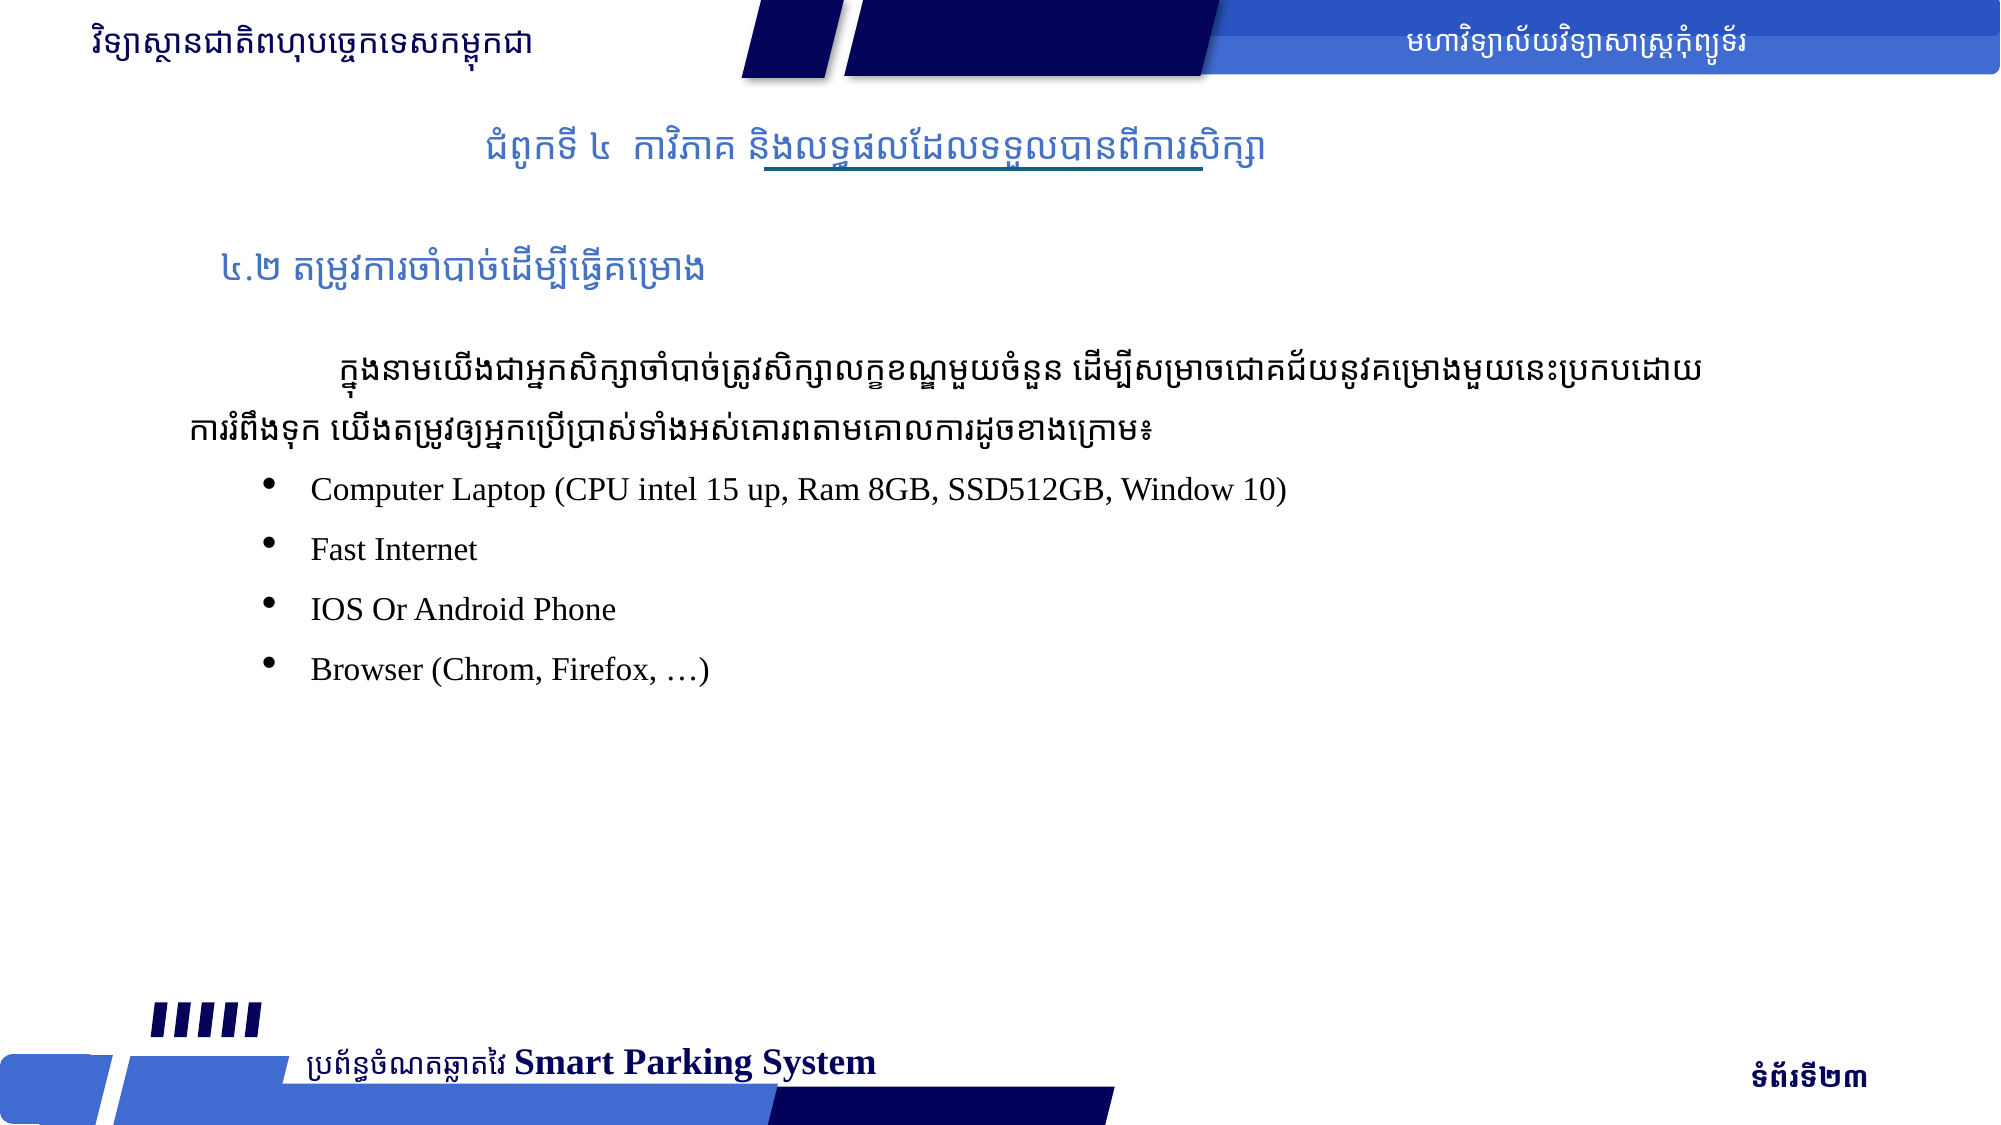

វិទ្យាស្ថានជាតិពហុបច្ចេកទេសកម្ពុកជា
មហាវិទ្យាល័យវិទ្យាសាស្រ្ដកុំព្យូទ័រ

ជំពូកទី ៤ ​ កាវិភាគ និងលទ្ធផលដែលទទួលបានពីការសិក្សា
៤.២ តម្រូវការចាំបាច់ដើម្បីធ្វើគម្រោង
	ក្នុងនាមយើងជាអ្នកសិក្សាចាំបាច់ត្រូវសិក្សាលក្ខខណ្ឌមួយចំនួន ដើម្បីសម្រាចជោគជ័យនូវគម្រោងមួយនេះប្រកបដោយការរំពឹងទុក យើងតម្រូវឲ្យអ្នកប្រើប្រាស់ទាំងអស់គោរពតាមគោលការដូចខាងក្រោម៖
Computer Laptop (CPU intel 15 up, Ram 8GB, SSD512GB, Window 10)
Fast Internet
IOS Or Android Phone
Browser (Chrom, Firefox, …)

ប្រព័ន្ធចំណតឆ្លាតវៃ Smart Parking System
 ទំព័រទី២៣